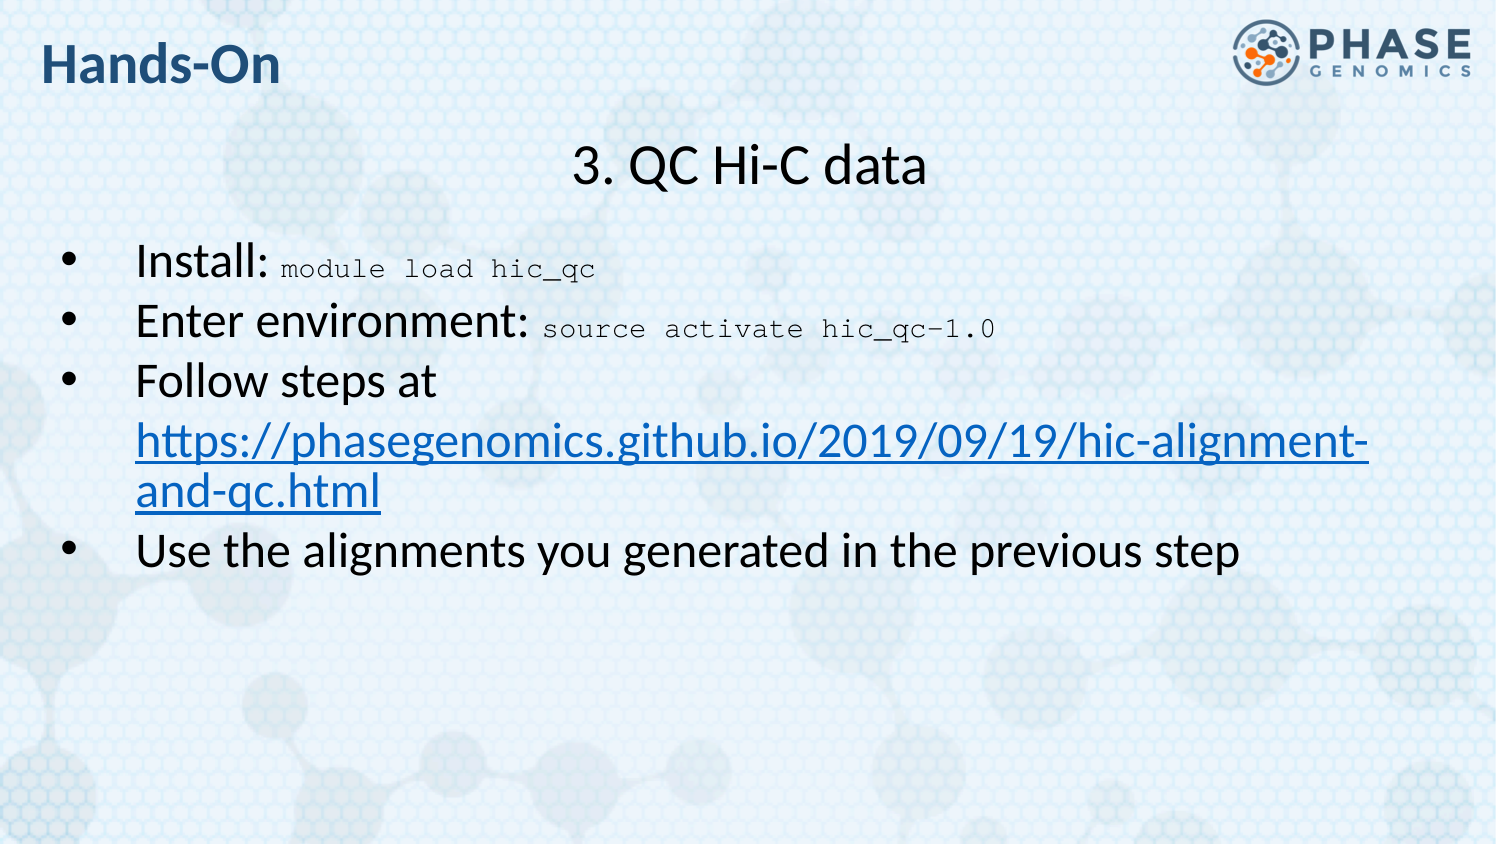

Hands-On
3. QC Hi-C data
Install: module load hic_qc
Enter environment: source activate hic_qc-1.0
Follow steps at https://phasegenomics.github.io/2019/09/19/hic-alignment-and-qc.html
Use the alignments you generated in the previous step